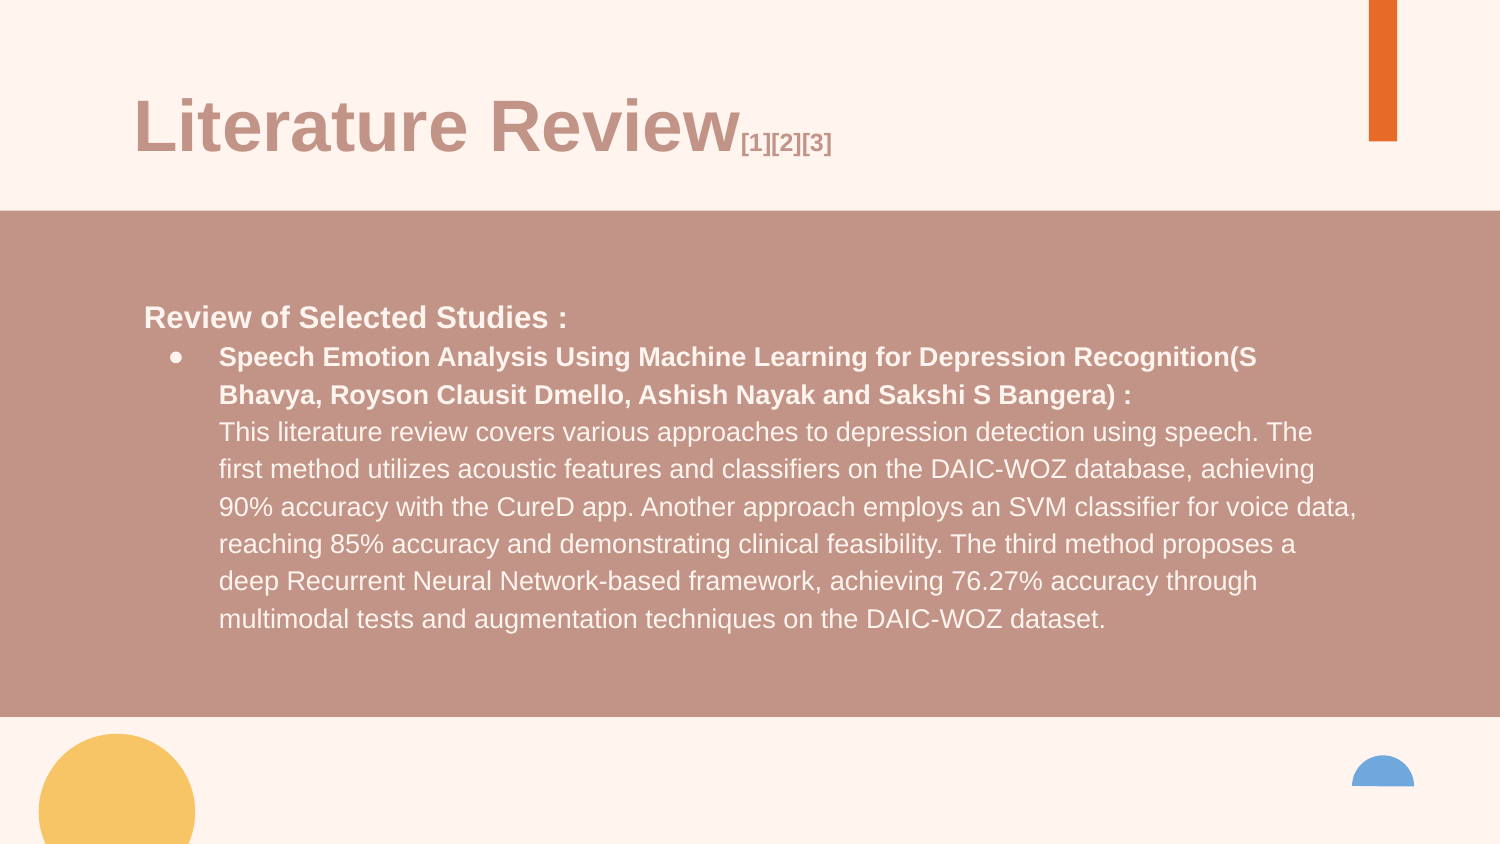

# Literature Review[1][2][3]
Review of Selected Studies :
Speech Emotion Analysis Using Machine Learning for Depression Recognition(S Bhavya, Royson Clausit Dmello, Ashish Nayak and Sakshi S Bangera) :
This literature review covers various approaches to depression detection using speech. The first method utilizes acoustic features and classifiers on the DAIC-WOZ database, achieving 90% accuracy with the CureD app. Another approach employs an SVM classifier for voice data, reaching 85% accuracy and demonstrating clinical feasibility. The third method proposes a deep Recurrent Neural Network-based framework, achieving 76.27% accuracy through multimodal tests and augmentation techniques on the DAIC-WOZ dataset.